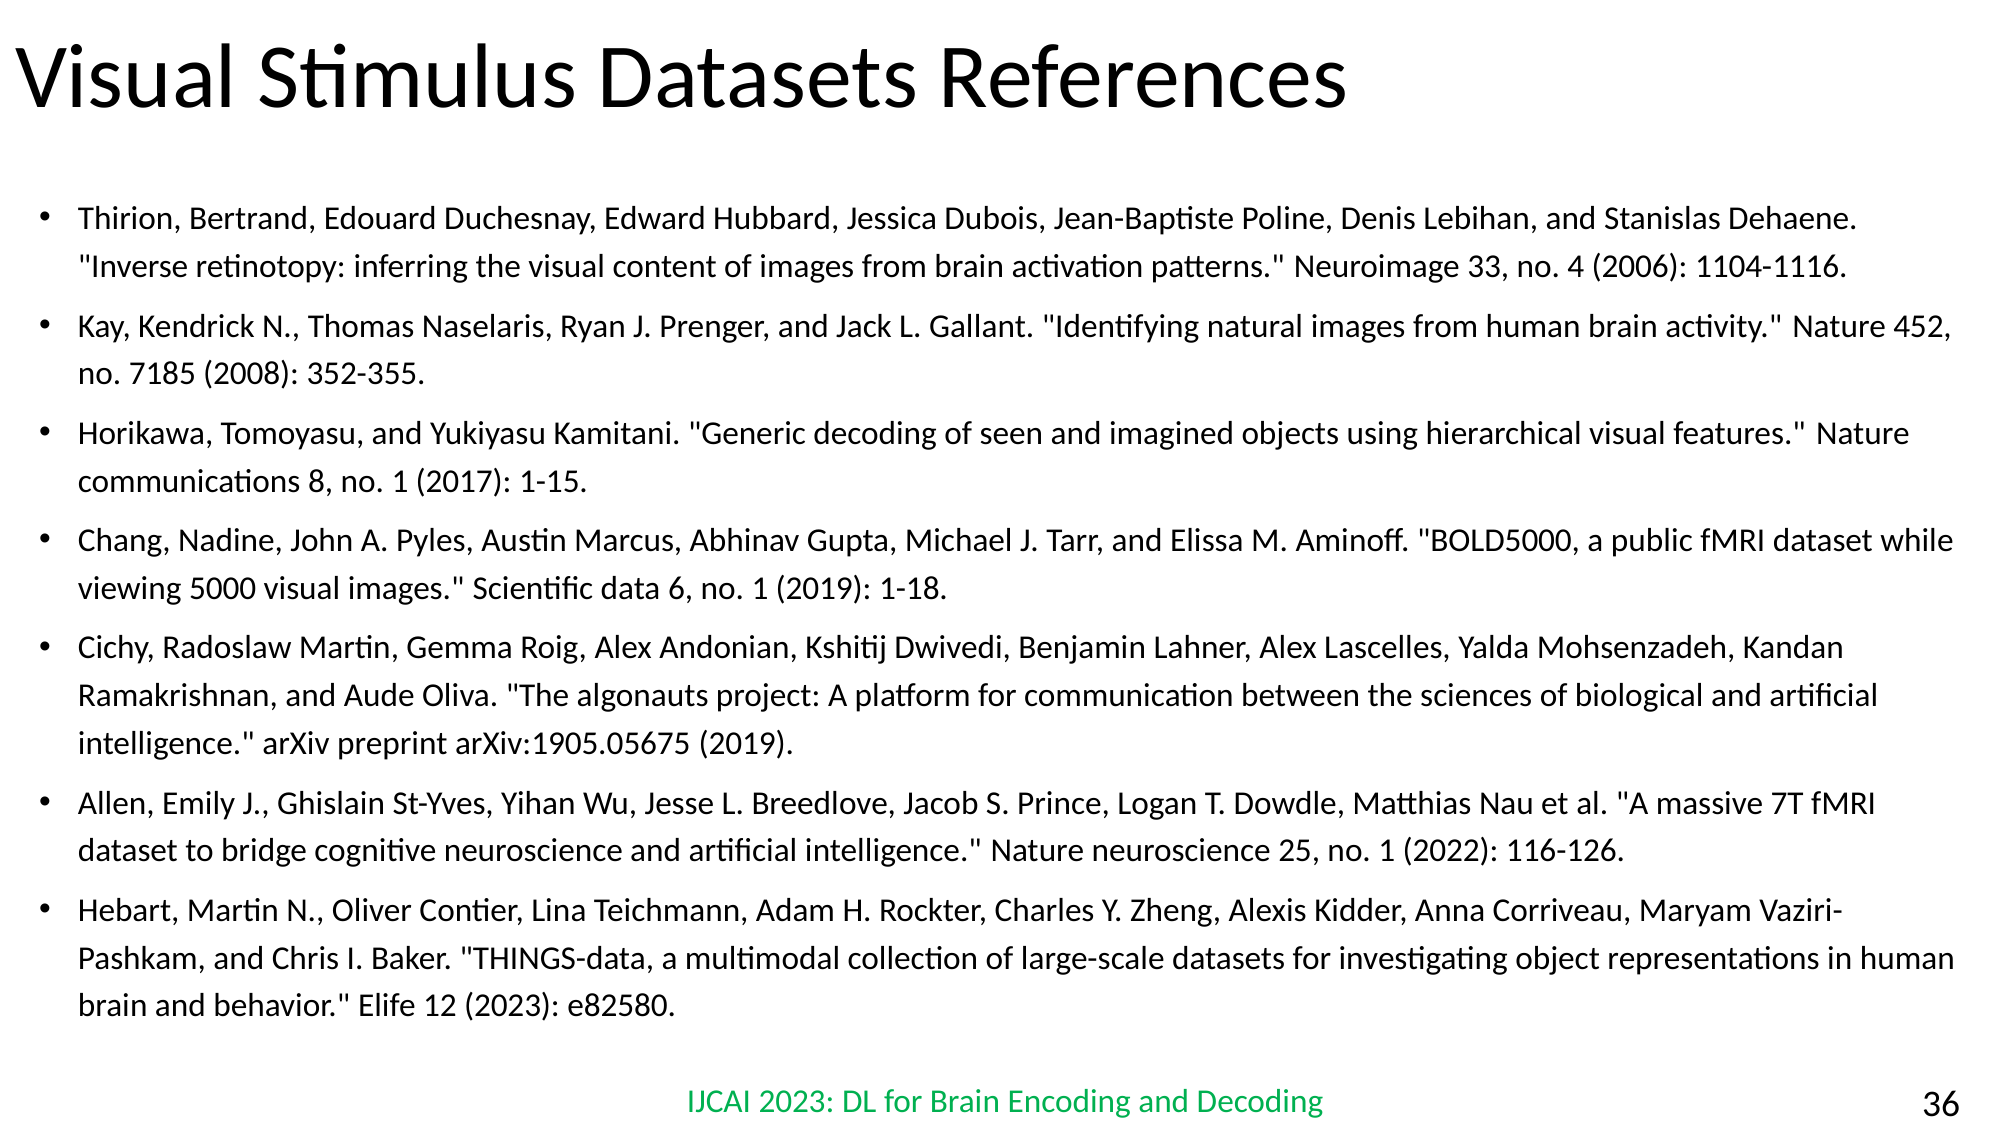

# Visual Stimulus Datasets References
Thirion, Bertrand, Edouard Duchesnay, Edward Hubbard, Jessica Dubois, Jean-Baptiste Poline, Denis Lebihan, and Stanislas Dehaene. "Inverse retinotopy: inferring the visual content of images from brain activation patterns." Neuroimage 33, no. 4 (2006): 1104-1116.
Kay, Kendrick N., Thomas Naselaris, Ryan J. Prenger, and Jack L. Gallant. "Identifying natural images from human brain activity." Nature 452, no. 7185 (2008): 352-355.
Horikawa, Tomoyasu, and Yukiyasu Kamitani. "Generic decoding of seen and imagined objects using hierarchical visual features." Nature communications 8, no. 1 (2017): 1-15.
Chang, Nadine, John A. Pyles, Austin Marcus, Abhinav Gupta, Michael J. Tarr, and Elissa M. Aminoff. "BOLD5000, a public fMRI dataset while viewing 5000 visual images." Scientific data 6, no. 1 (2019): 1-18.
Cichy, Radoslaw Martin, Gemma Roig, Alex Andonian, Kshitij Dwivedi, Benjamin Lahner, Alex Lascelles, Yalda Mohsenzadeh, Kandan Ramakrishnan, and Aude Oliva. "The algonauts project: A platform for communication between the sciences of biological and artificial intelligence." arXiv preprint arXiv:1905.05675 (2019).
Allen, Emily J., Ghislain St-Yves, Yihan Wu, Jesse L. Breedlove, Jacob S. Prince, Logan T. Dowdle, Matthias Nau et al. "A massive 7T fMRI dataset to bridge cognitive neuroscience and artificial intelligence." Nature neuroscience 25, no. 1 (2022): 116-126.
Hebart, Martin N., Oliver Contier, Lina Teichmann, Adam H. Rockter, Charles Y. Zheng, Alexis Kidder, Anna Corriveau, Maryam Vaziri-Pashkam, and Chris I. Baker. "THINGS-data, a multimodal collection of large-scale datasets for investigating object representations in human brain and behavior." Elife 12 (2023): e82580.

IJCAI 2023: DL for Brain Encoding and Decoding
36